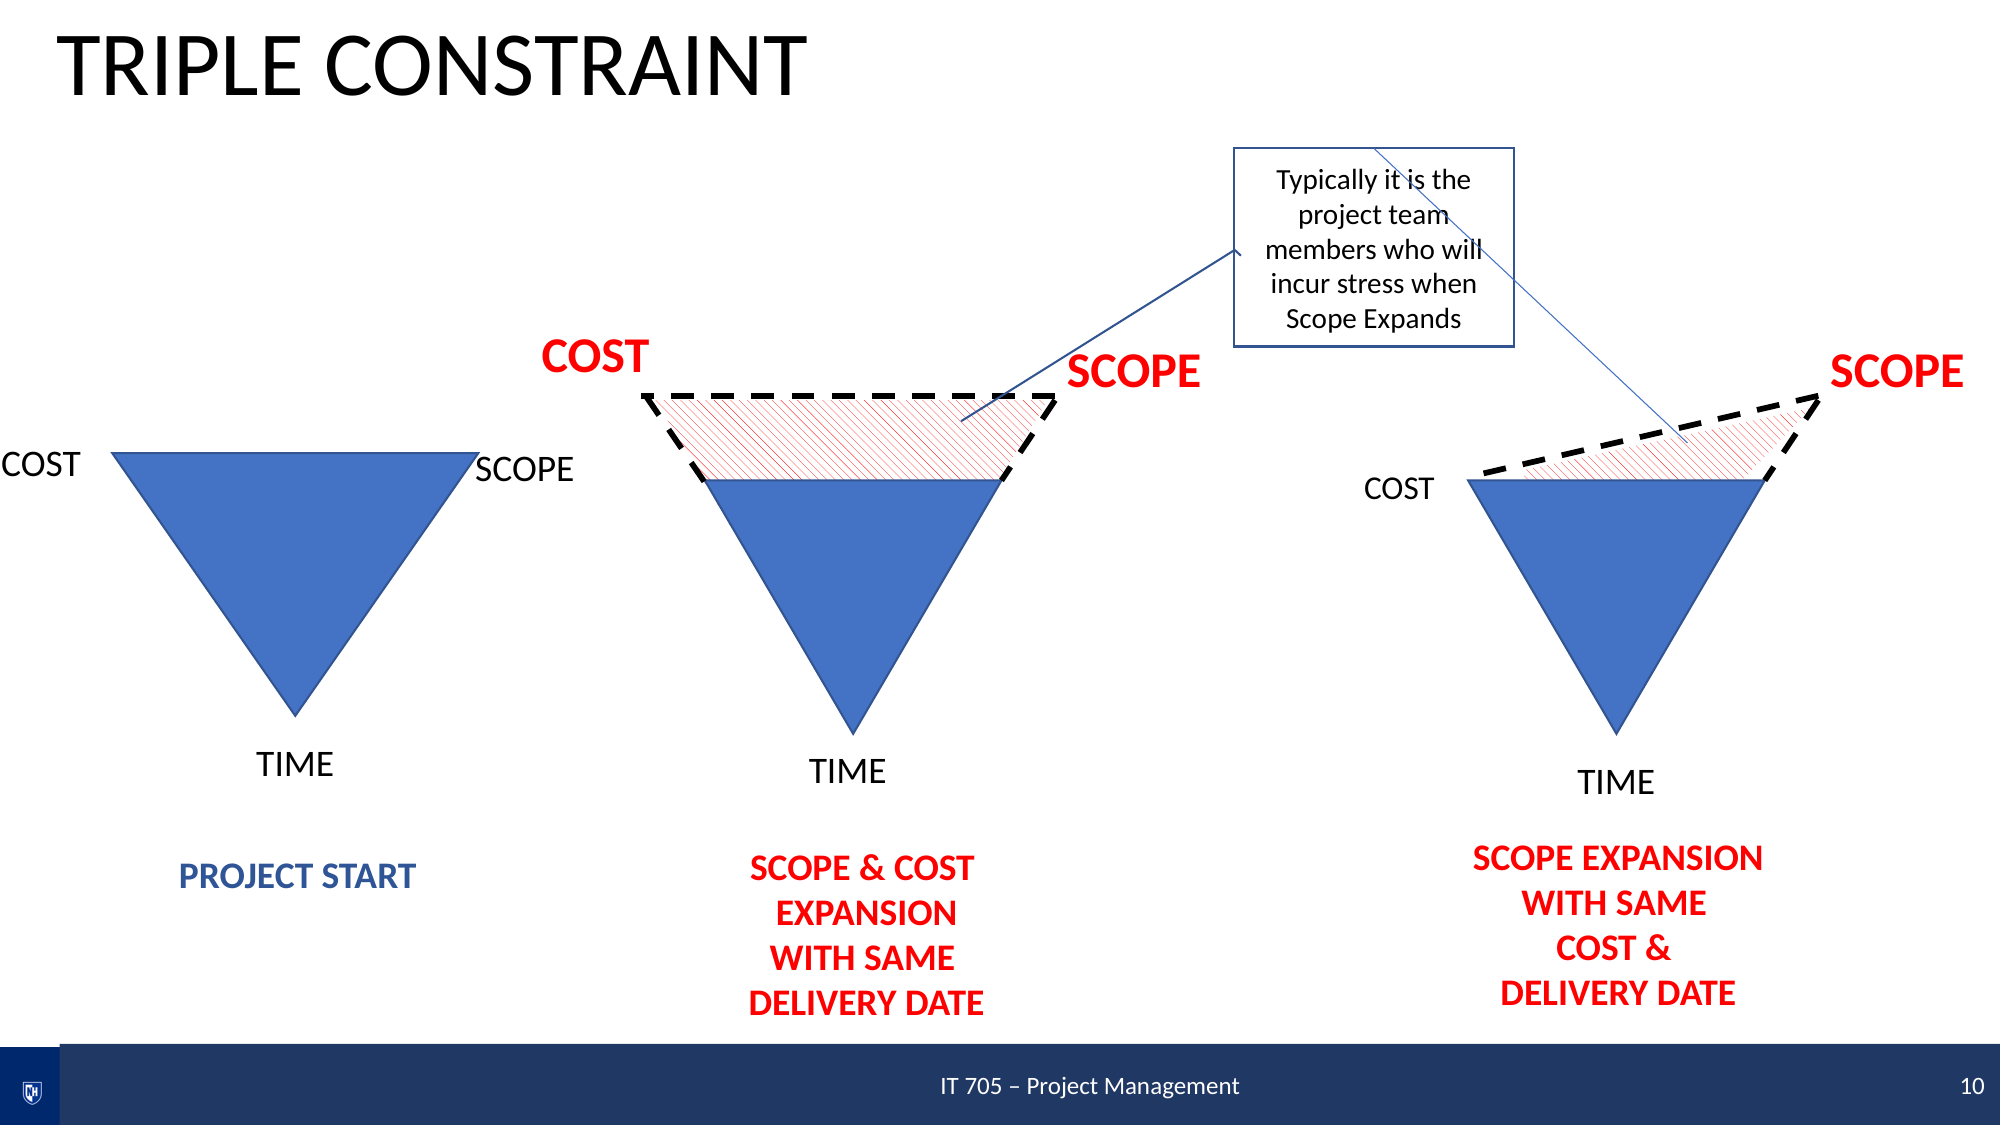

# TRIPLE CONSTRAINT
Typically it is the project team members who will incur stress when Scope Expands
COST
SCOPE

TIME
SCOPE

COST
SCOPE

TIME
COST

TIME
SCOPE EXPANSION
WITH SAME
COST &
DELIVERY DATE
SCOPE & COST
EXPANSION
WITH SAME
DELIVERY DATE
PROJECT START
 IT 705 – Project Management                                                                                                                             10